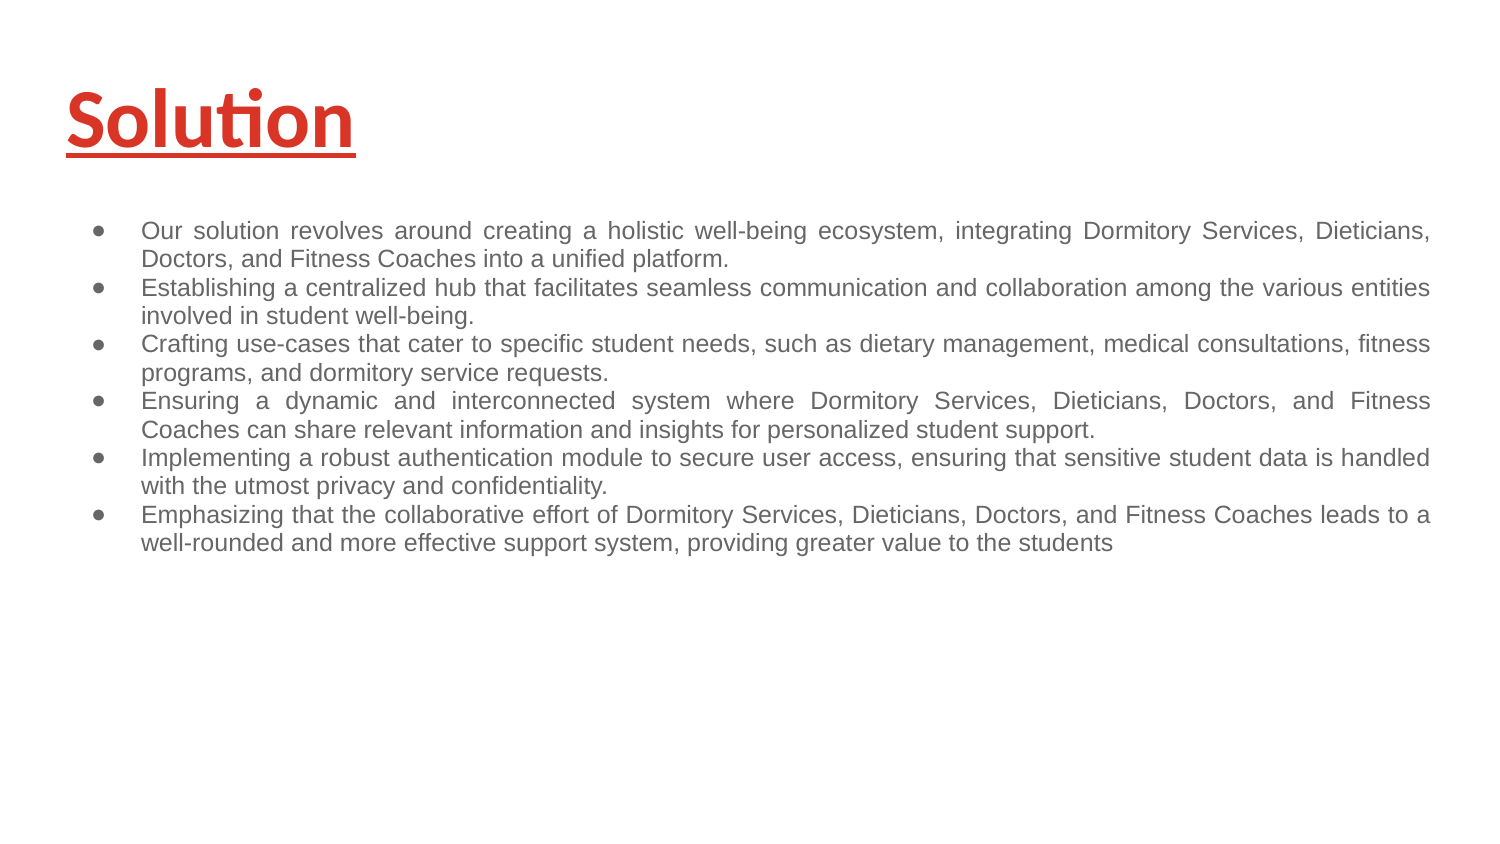

# Solution
Our solution revolves around creating a holistic well-being ecosystem, integrating Dormitory Services, Dieticians, Doctors, and Fitness Coaches into a unified platform.
Establishing a centralized hub that facilitates seamless communication and collaboration among the various entities involved in student well-being.
Crafting use-cases that cater to specific student needs, such as dietary management, medical consultations, fitness programs, and dormitory service requests.
Ensuring a dynamic and interconnected system where Dormitory Services, Dieticians, Doctors, and Fitness Coaches can share relevant information and insights for personalized student support.
Implementing a robust authentication module to secure user access, ensuring that sensitive student data is handled with the utmost privacy and confidentiality.
Emphasizing that the collaborative effort of Dormitory Services, Dieticians, Doctors, and Fitness Coaches leads to a well-rounded and more effective support system, providing greater value to the students